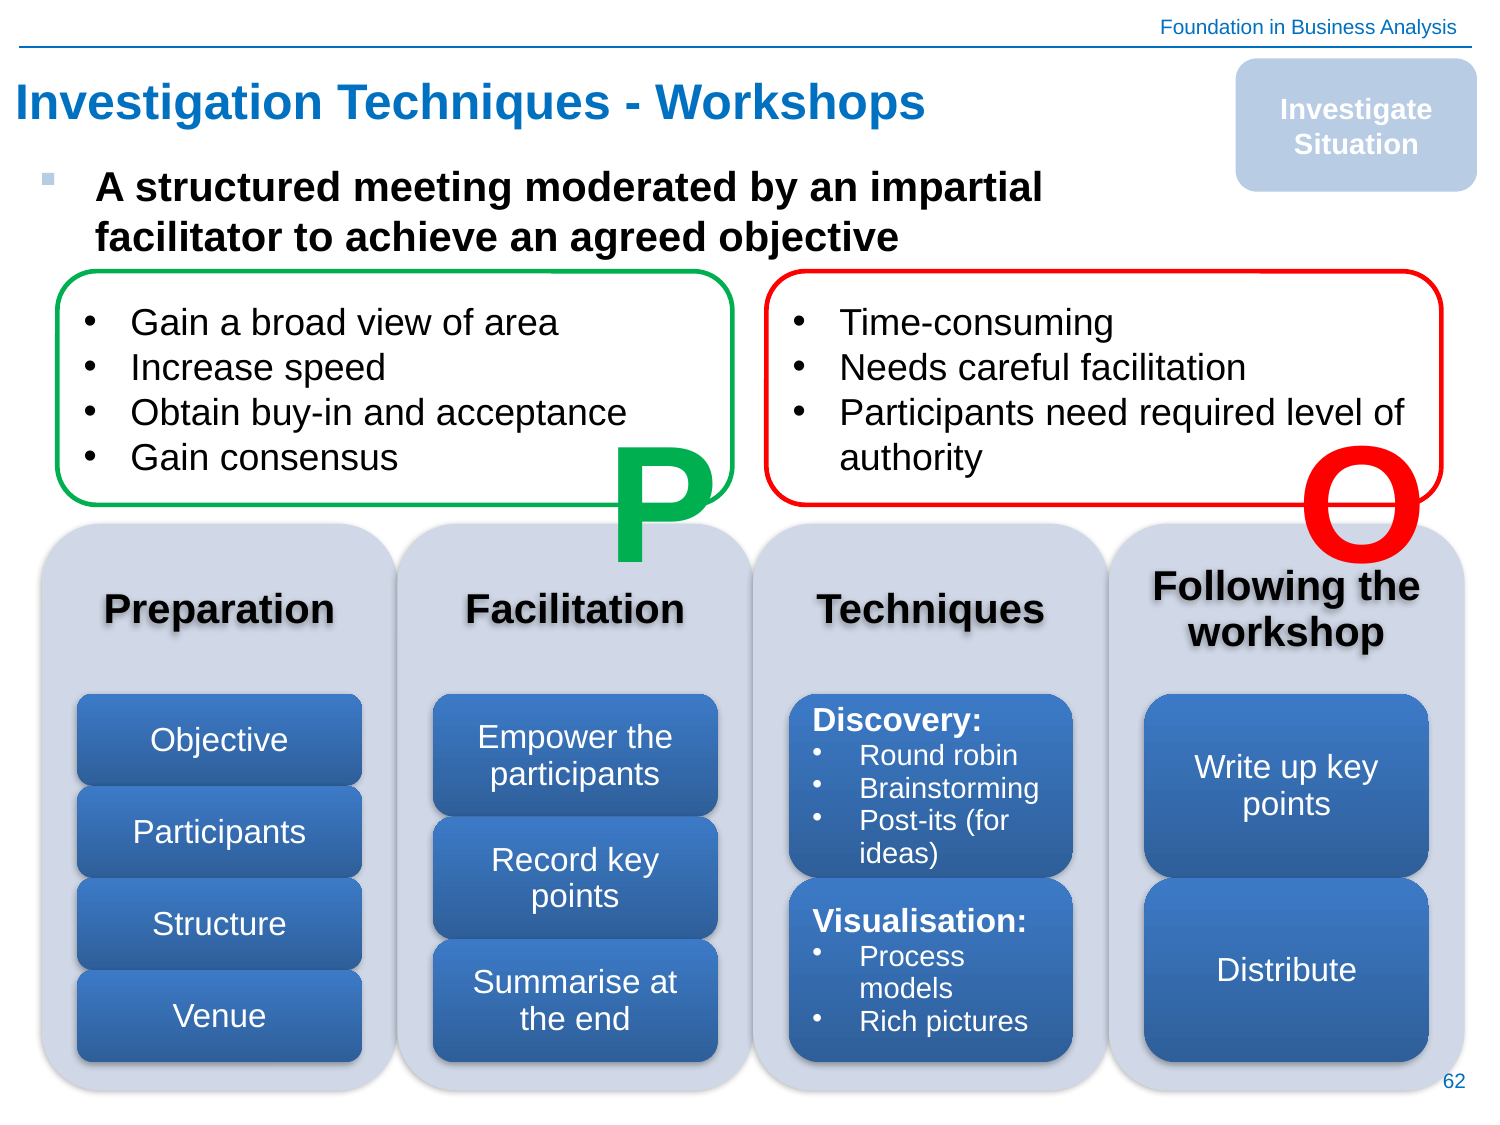

Investigate Situation
Investigation Techniques - Workshops
A structured meeting moderated by an impartial facilitator to achieve an agreed objective
Gain a broad view of area
Increase speed
Obtain buy-in and acceptance
Gain consensus
Time-consuming
Needs careful facilitation
Participants need required level of authority
O
P
Preparation
Facilitation
Techniques
Objective
Discovery:
Write up key points
Participants
Structure
Venue
Empower the participants
Record key points
Summarise at the end
Round robin
Following the workshop
Brainstorming
Post-its (for ideas)
Distribute
Visualisation:
Process models
Rich pictures